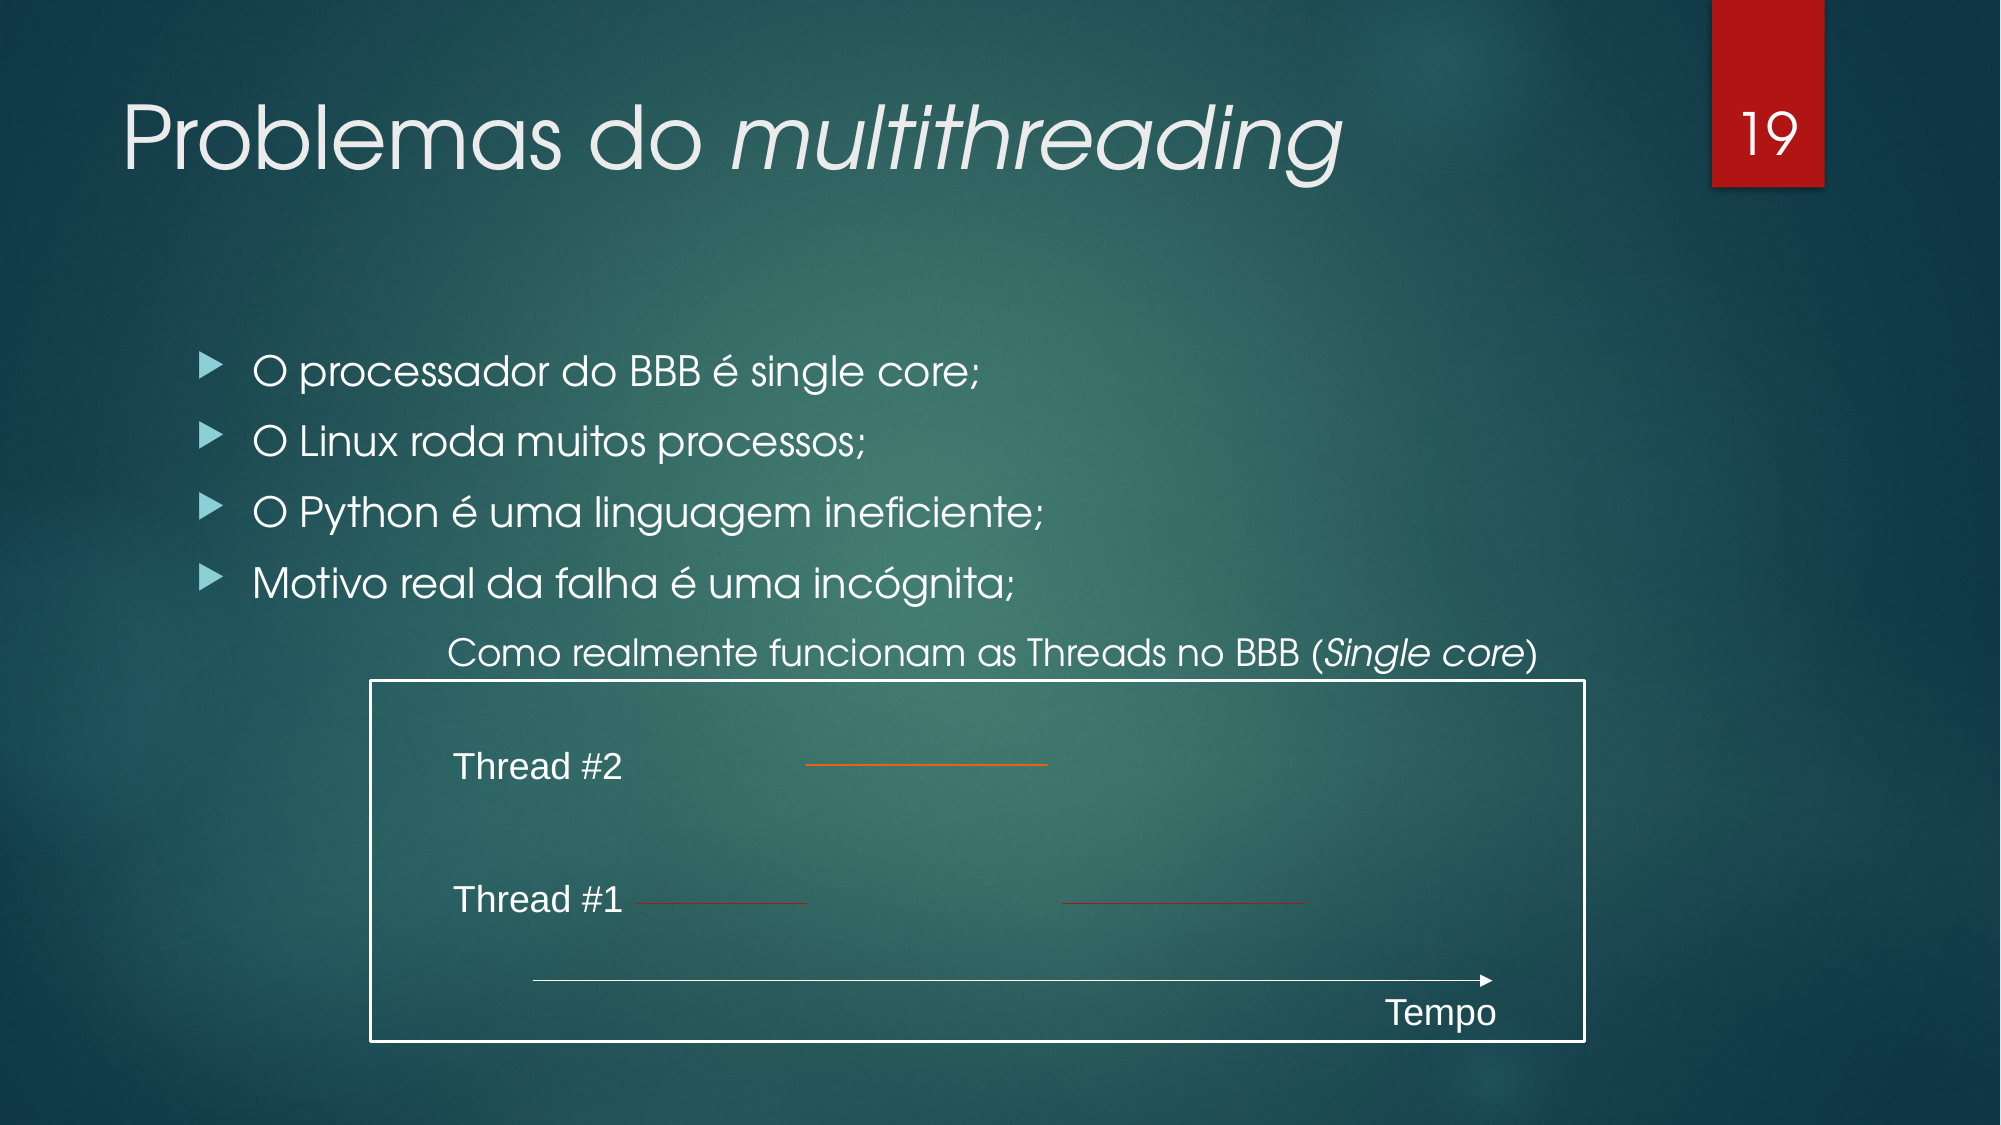

19
# Problemas do multithreading
O processador do BBB é single core;
O Linux roda muitos processos;
O Python é uma linguagem ineficiente;
Motivo real da falha é uma incógnita;

Como realmente funcionam as Threads no BBB (Single core)

Thread #2
Thread #1
Tempo